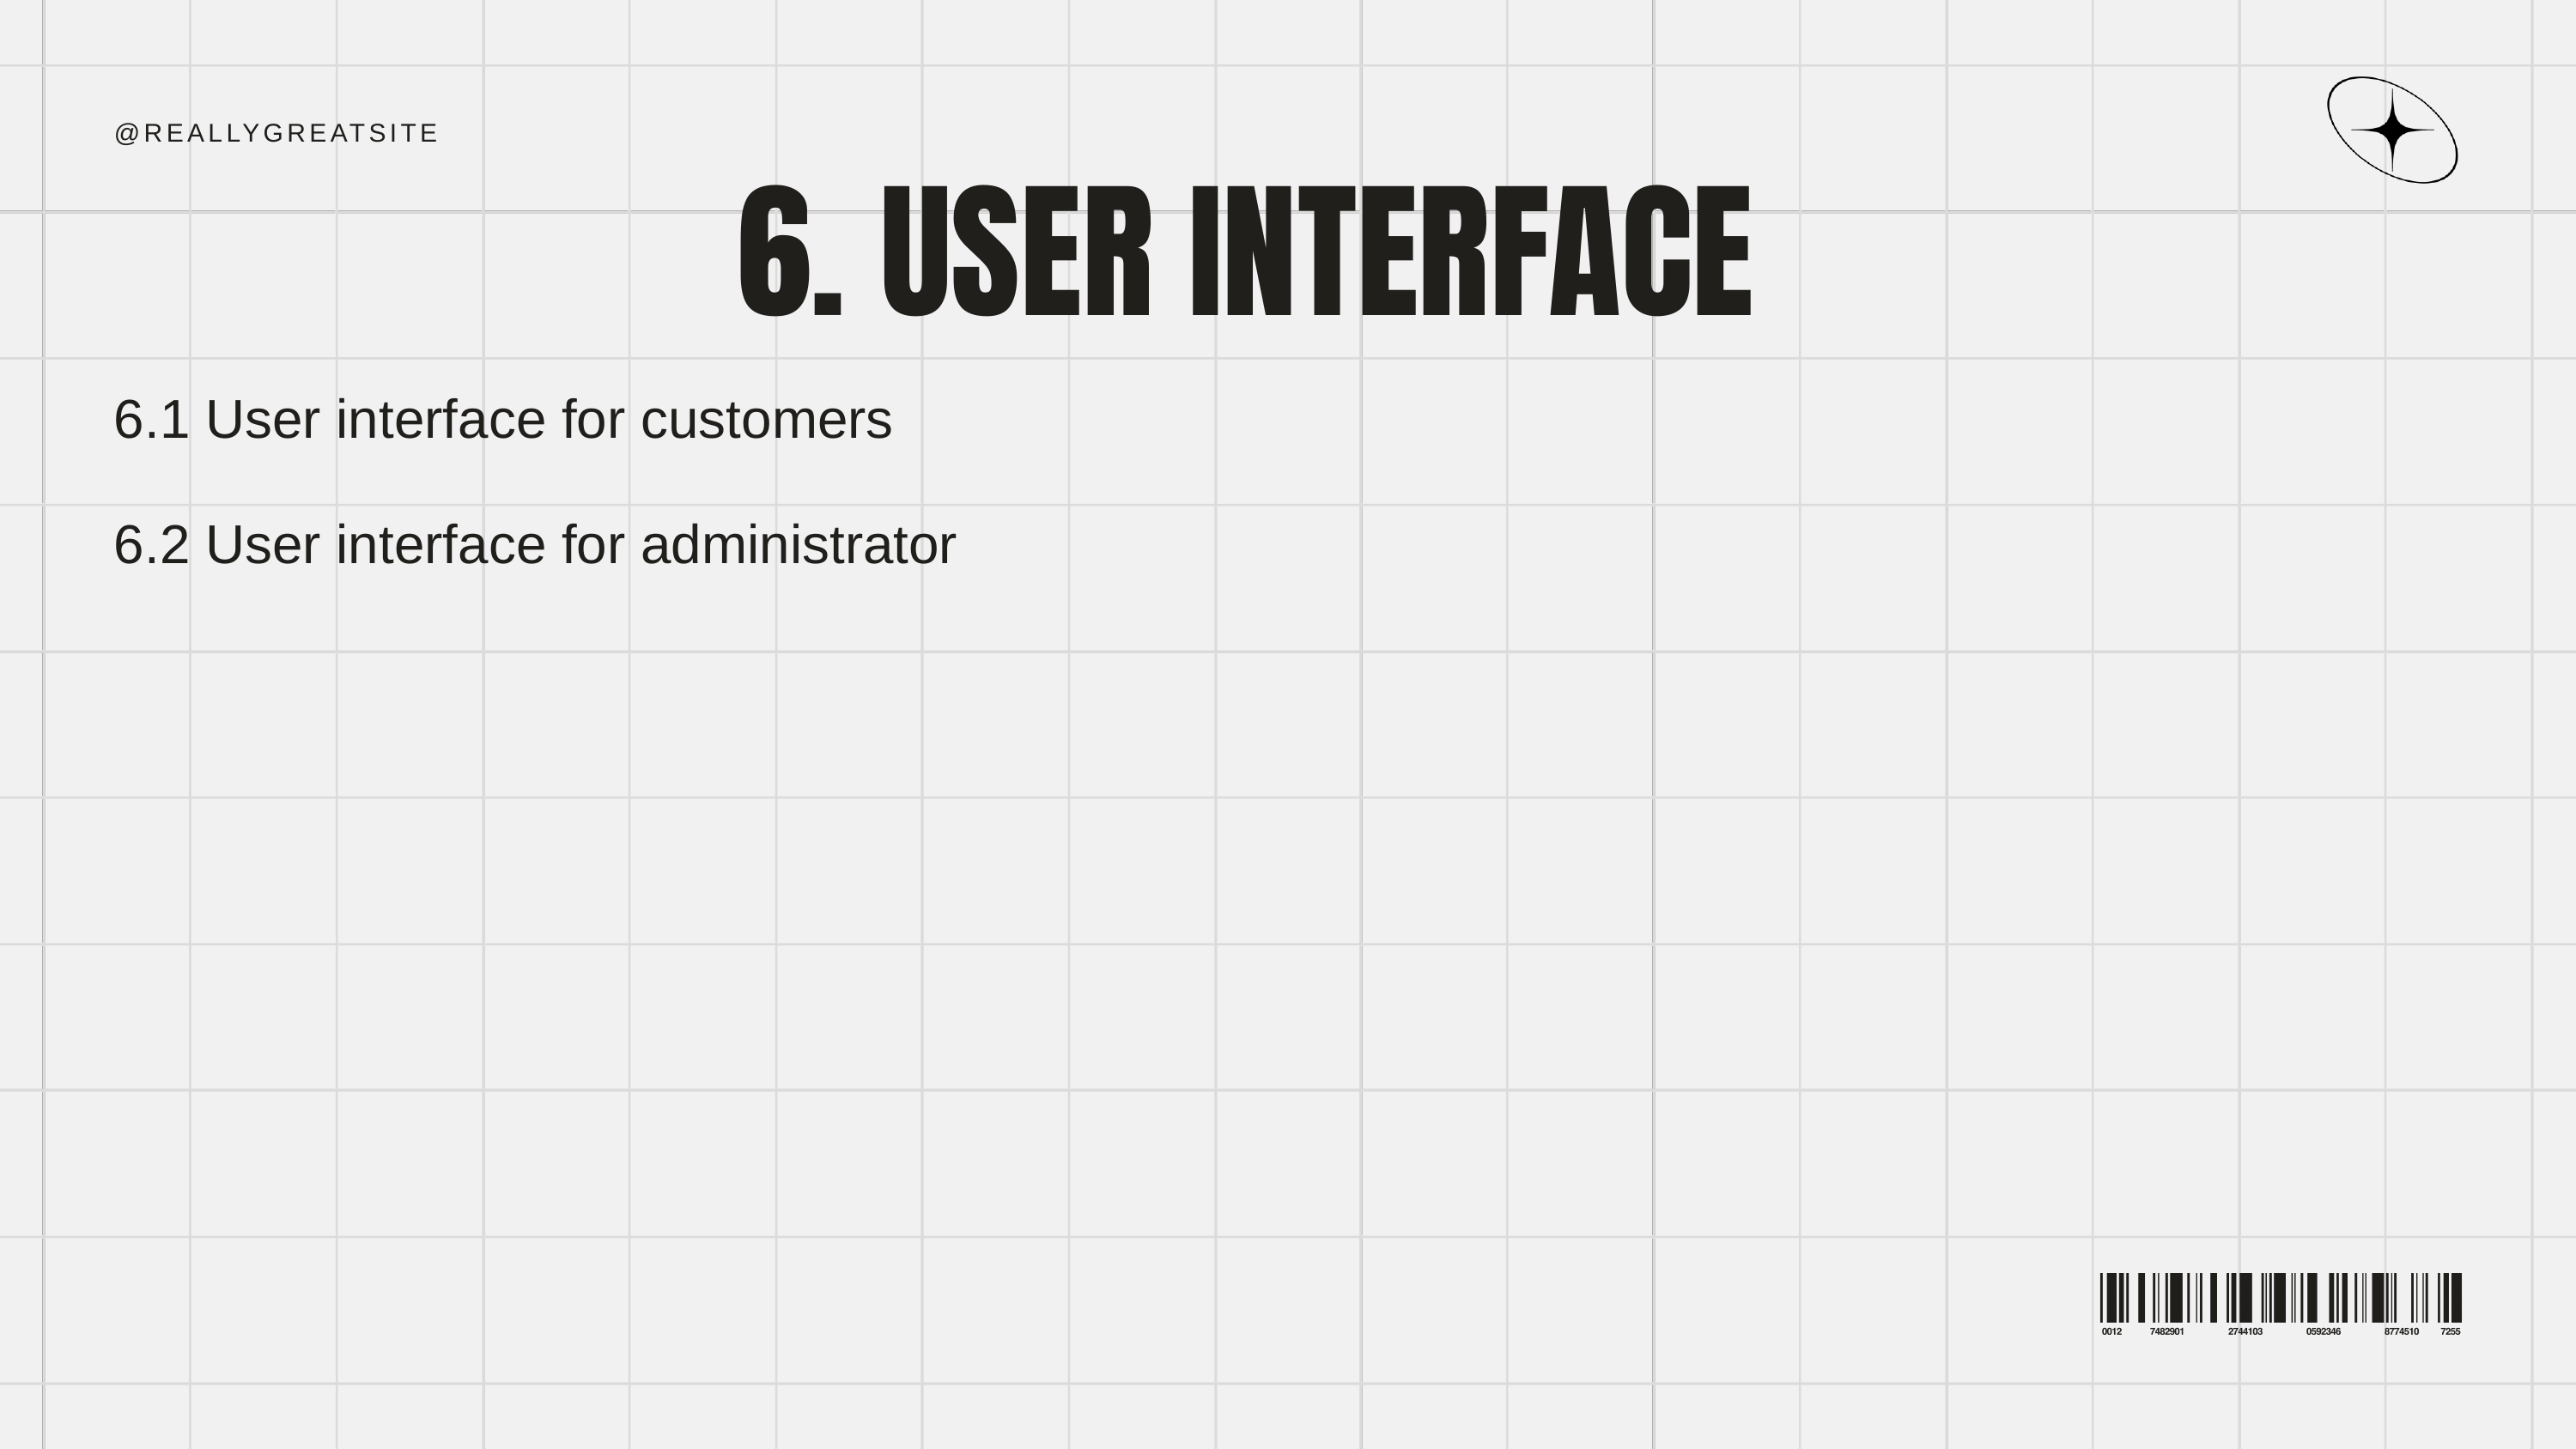

@REALLYGREATSITE
6. USER INTERFACE
6.1 User interface for customers
6.2 User interface for administrator